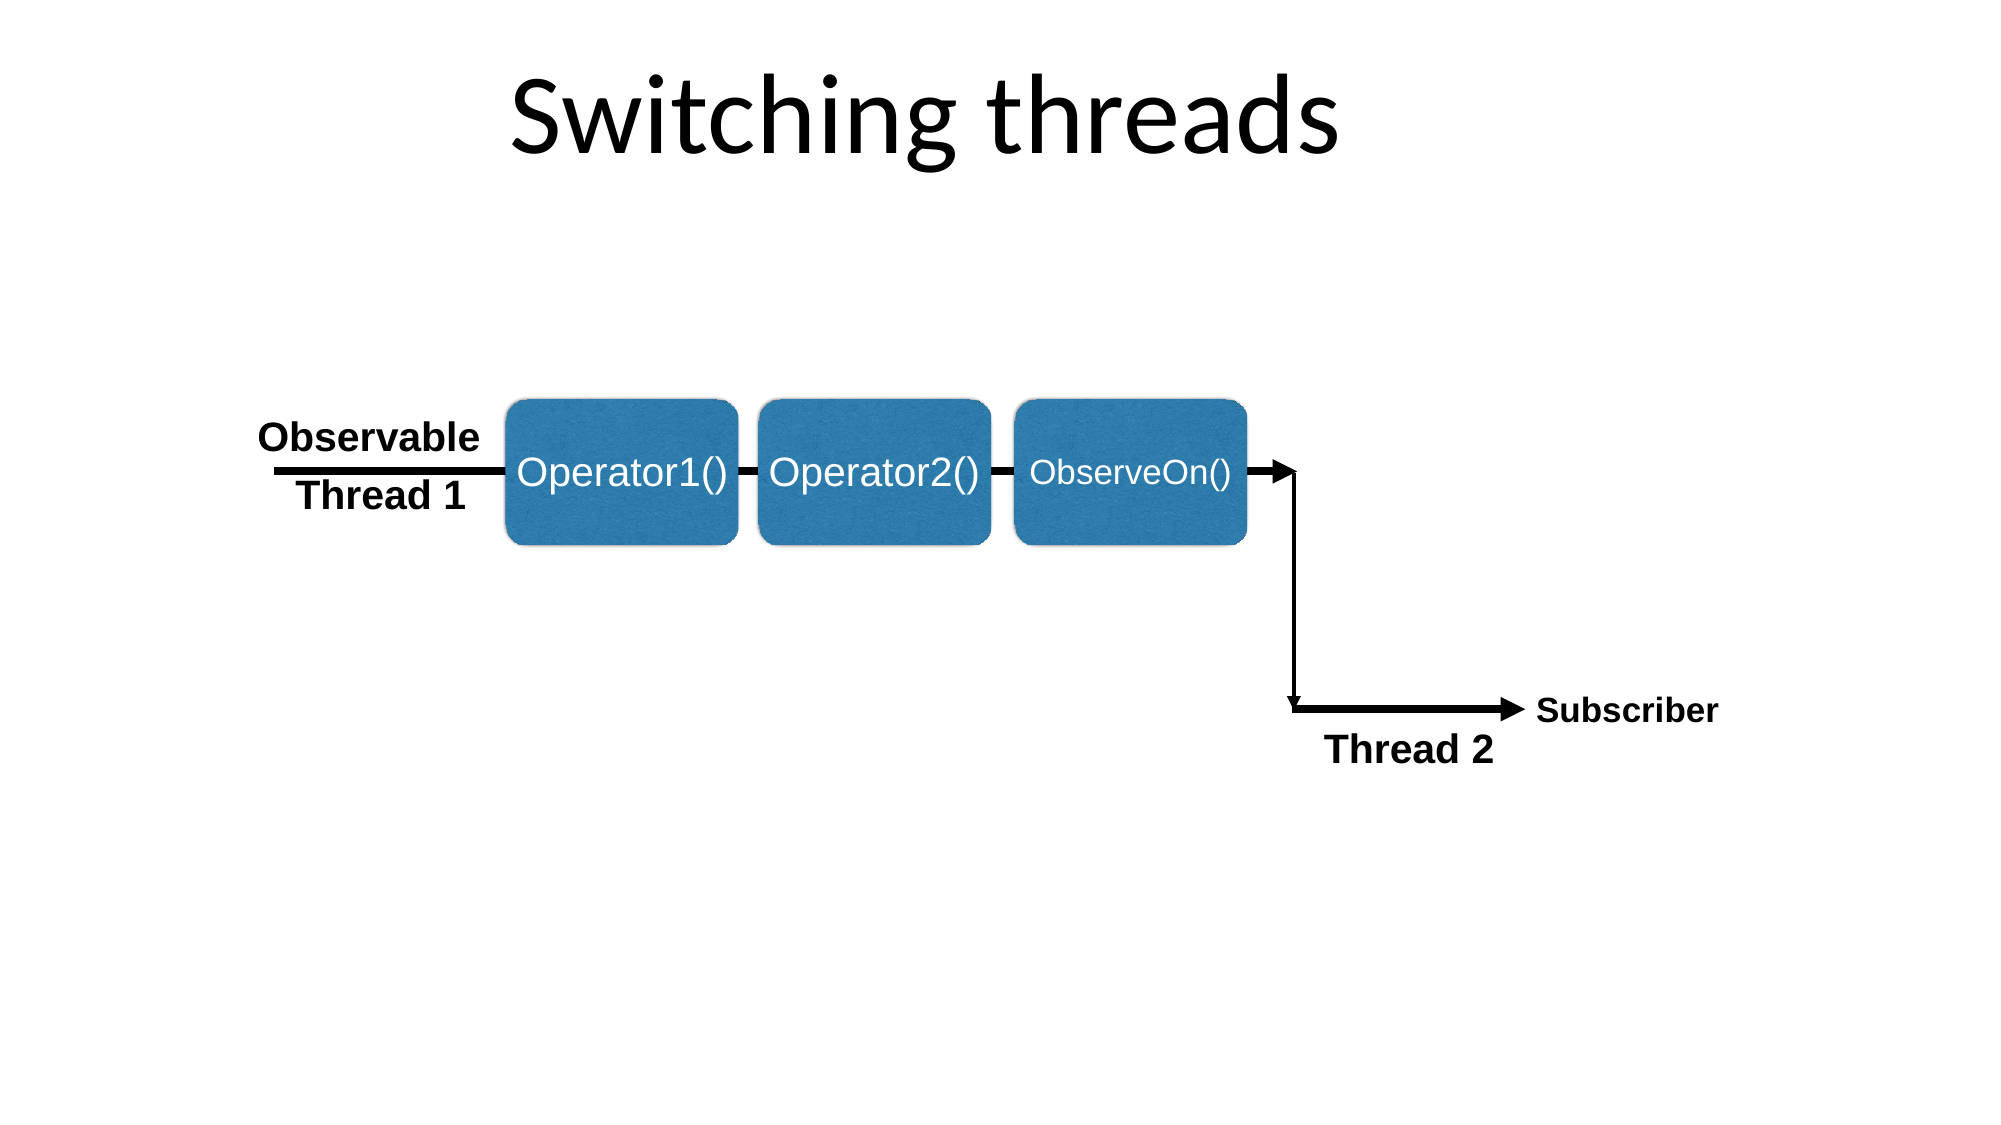

# Switching threads

Observable
Operator1()
Operator2()
ObserveOn()

Thread 1

Subscriber

Thread 2